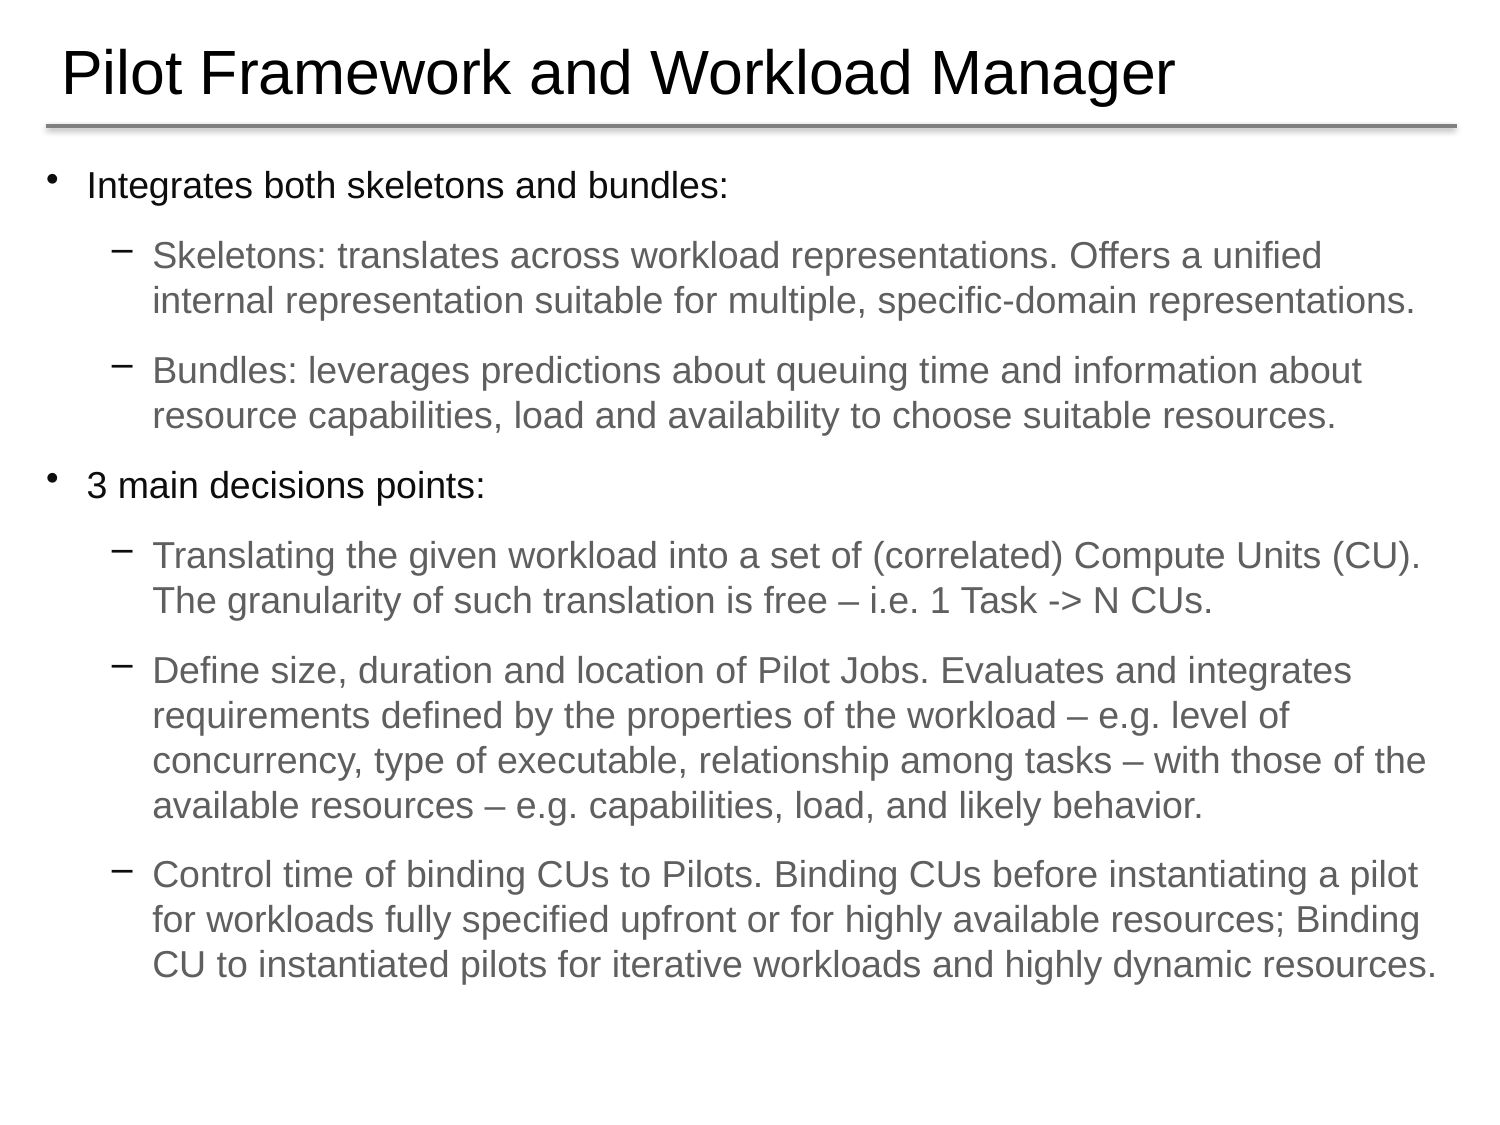

# Pilot Framework and Workload Manager
Integrates both skeletons and bundles:
Skeletons: translates across workload representations. Offers a unified internal representation suitable for multiple, specific-domain representations.
Bundles: leverages predictions about queuing time and information about resource capabilities, load and availability to choose suitable resources.
3 main decisions points:
Translating the given workload into a set of (correlated) Compute Units (CU). The granularity of such translation is free – i.e. 1 Task -> N CUs.
Define size, duration and location of Pilot Jobs. Evaluates and integrates requirements defined by the properties of the workload – e.g. level of concurrency, type of executable, relationship among tasks – with those of the available resources – e.g. capabilities, load, and likely behavior.
Control time of binding CUs to Pilots. Binding CUs before instantiating a pilot for workloads fully specified upfront or for highly available resources; Binding CU to instantiated pilots for iterative workloads and highly dynamic resources.